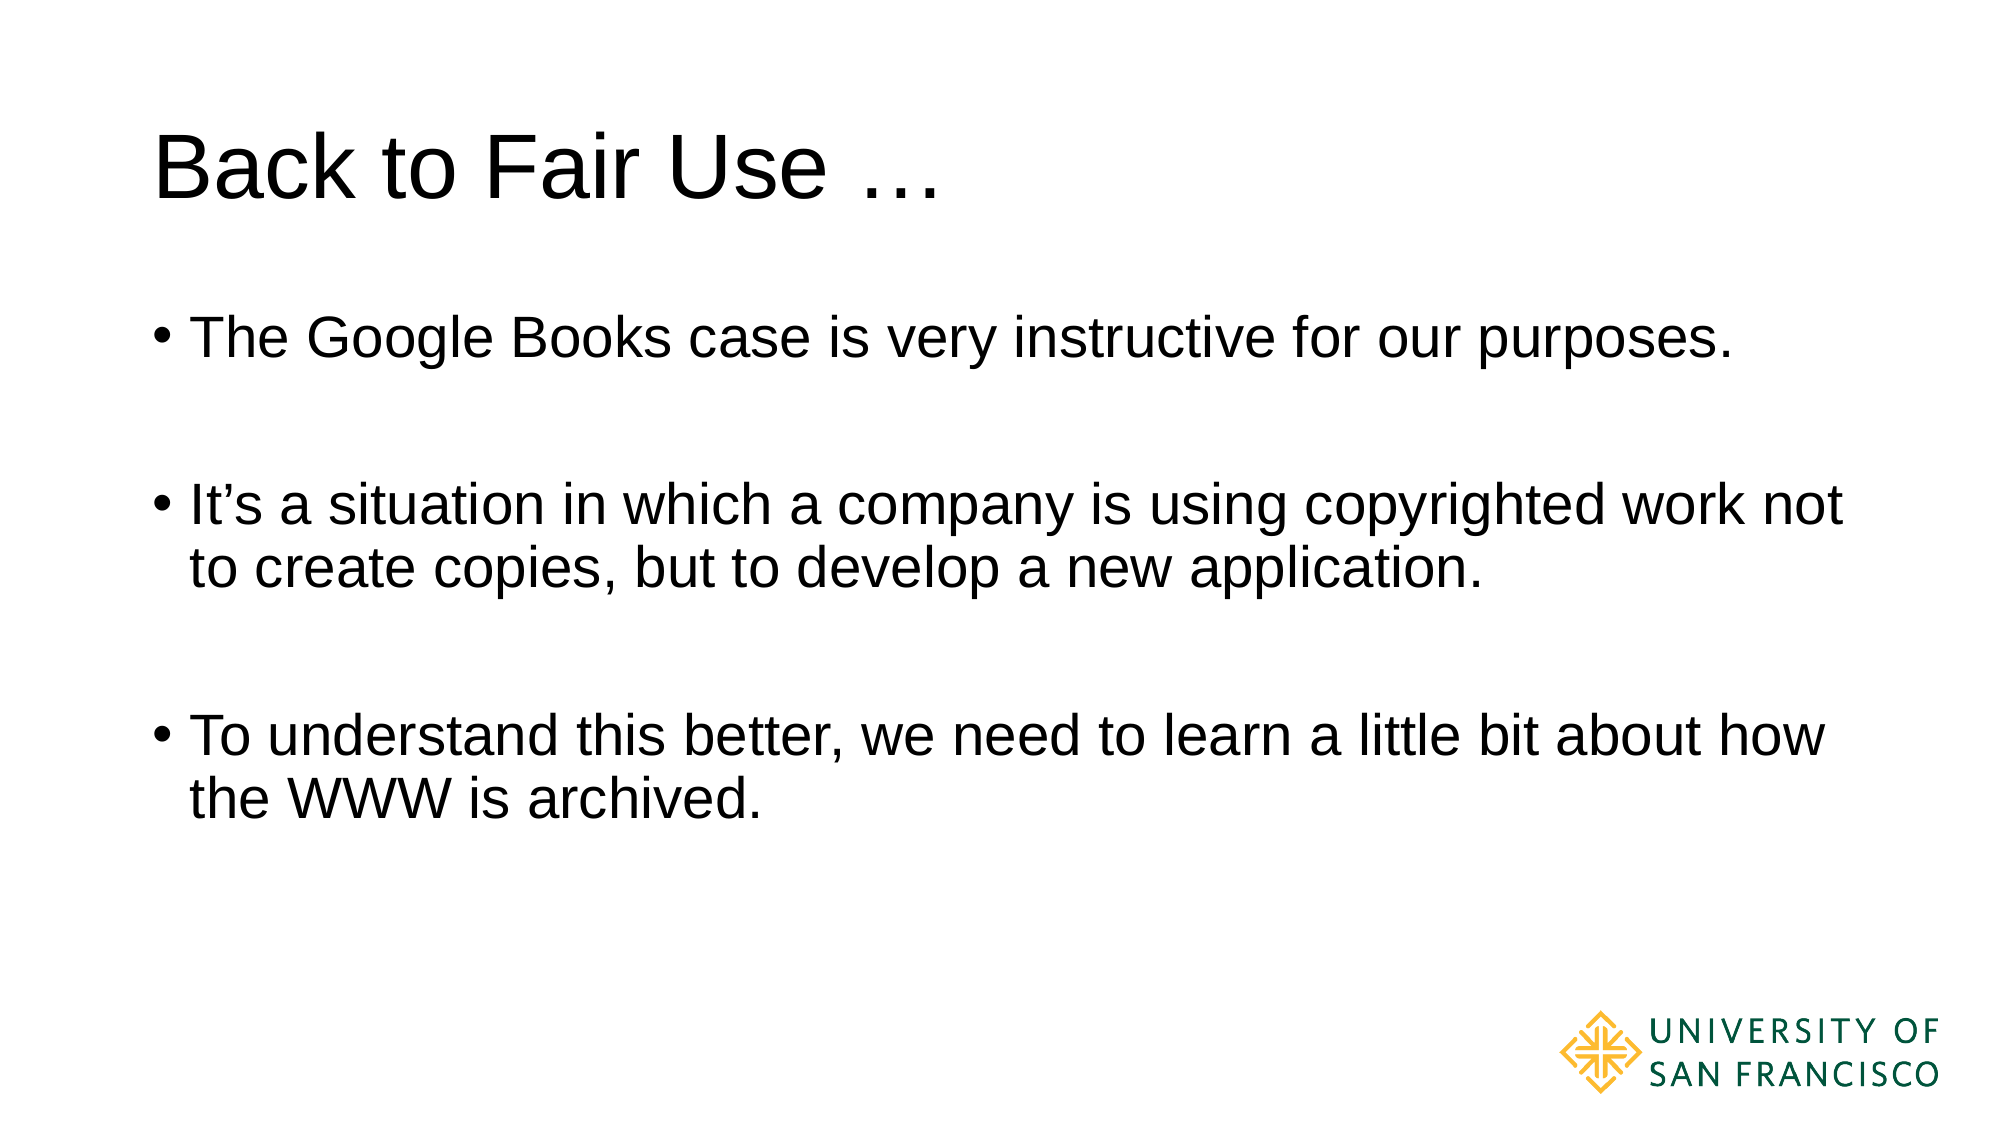

# Back to Fair Use …
The Google Books case is very instructive for our purposes.

It’s a situation in which a company is using copyrighted work not to create copies, but to develop a new application.

To understand this better, we need to learn a little bit about how the WWW is archived.